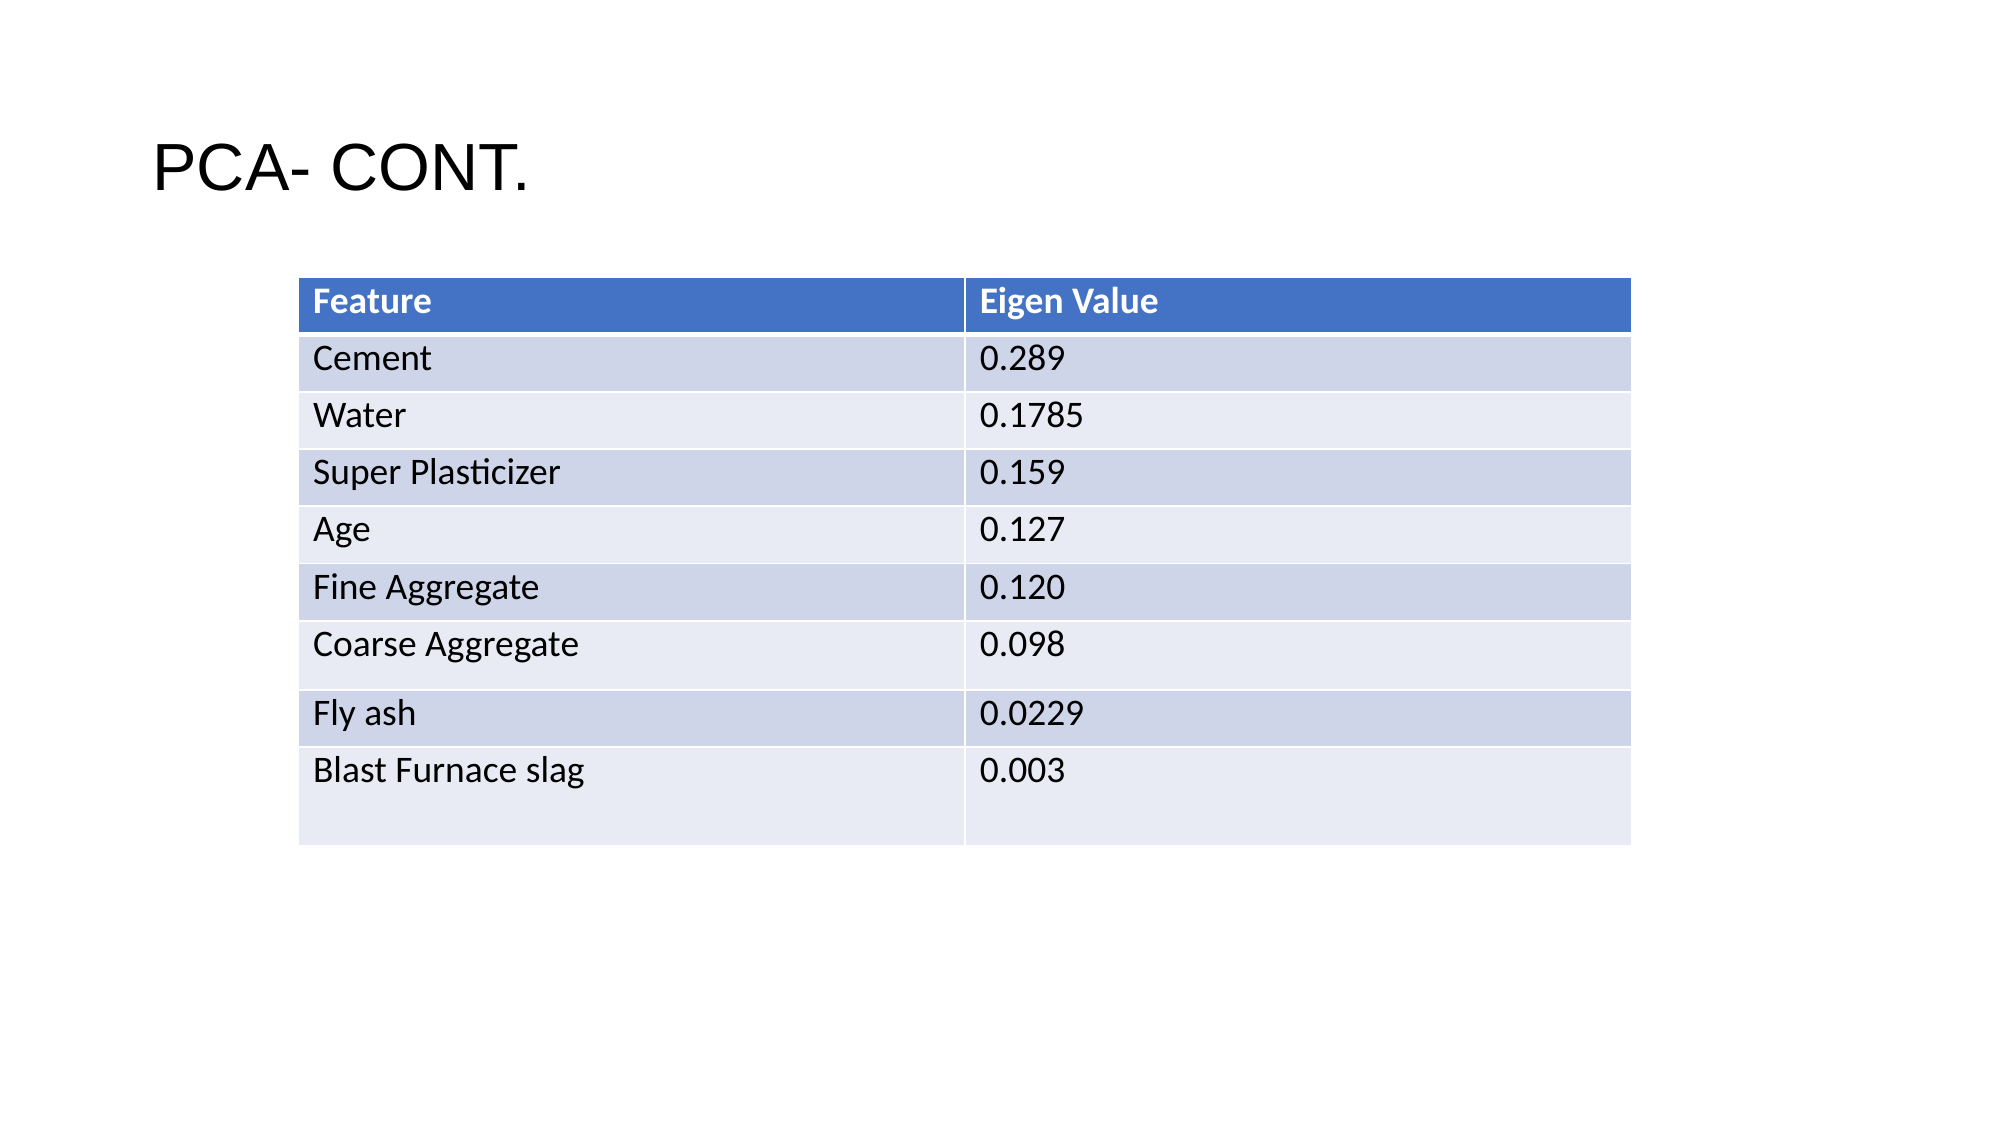

# PCA- CONT.
| Feature | Eigen Value |
| --- | --- |
| Cement | 0.289 |
| Water | 0.1785 |
| Super Plasticizer | 0.159 |
| Age | 0.127 |
| Fine Aggregate | 0.120 |
| Coarse Aggregate | 0.098 |
| Fly ash | 0.0229 |
| Blast Furnace slag | 0.003 |